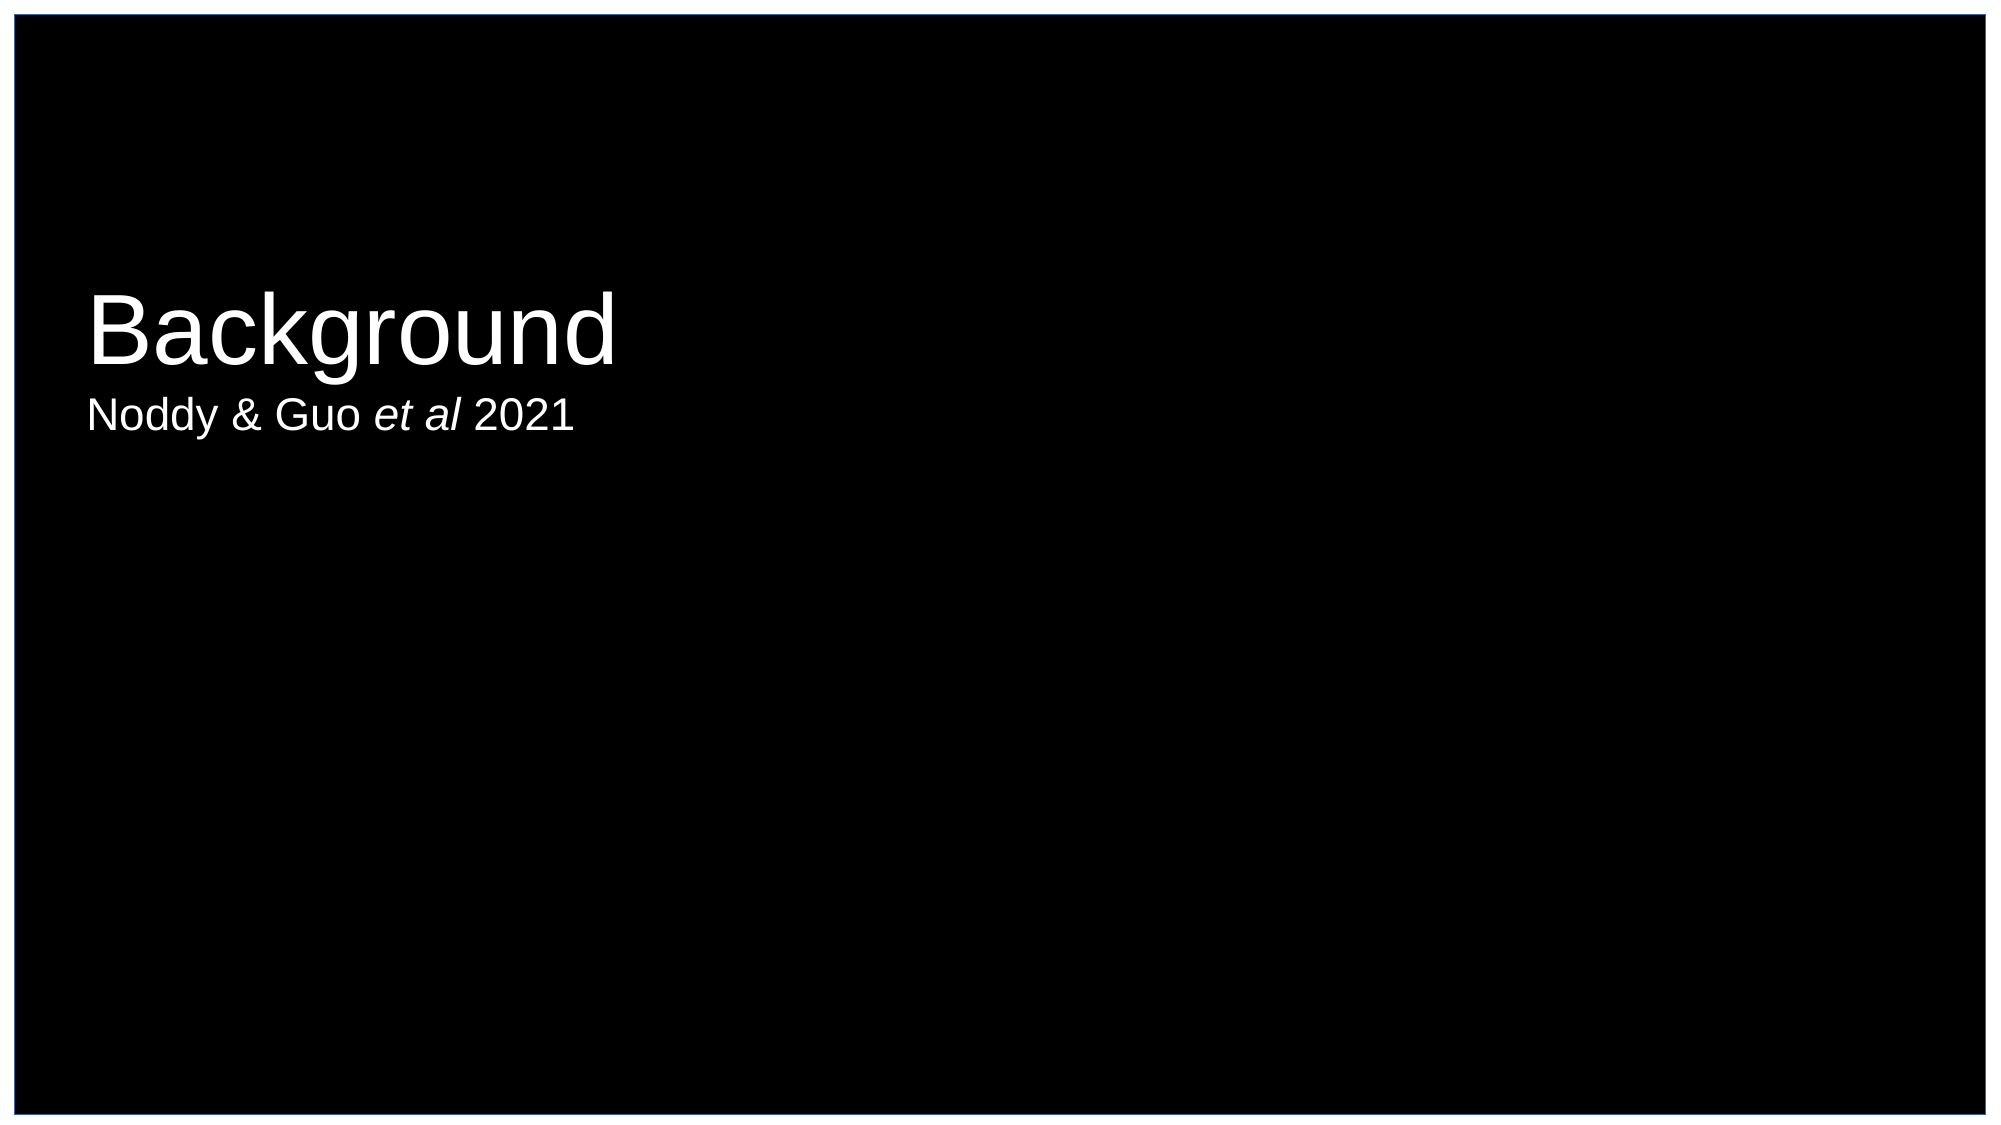

Background
Noddy & Guo et al 2021